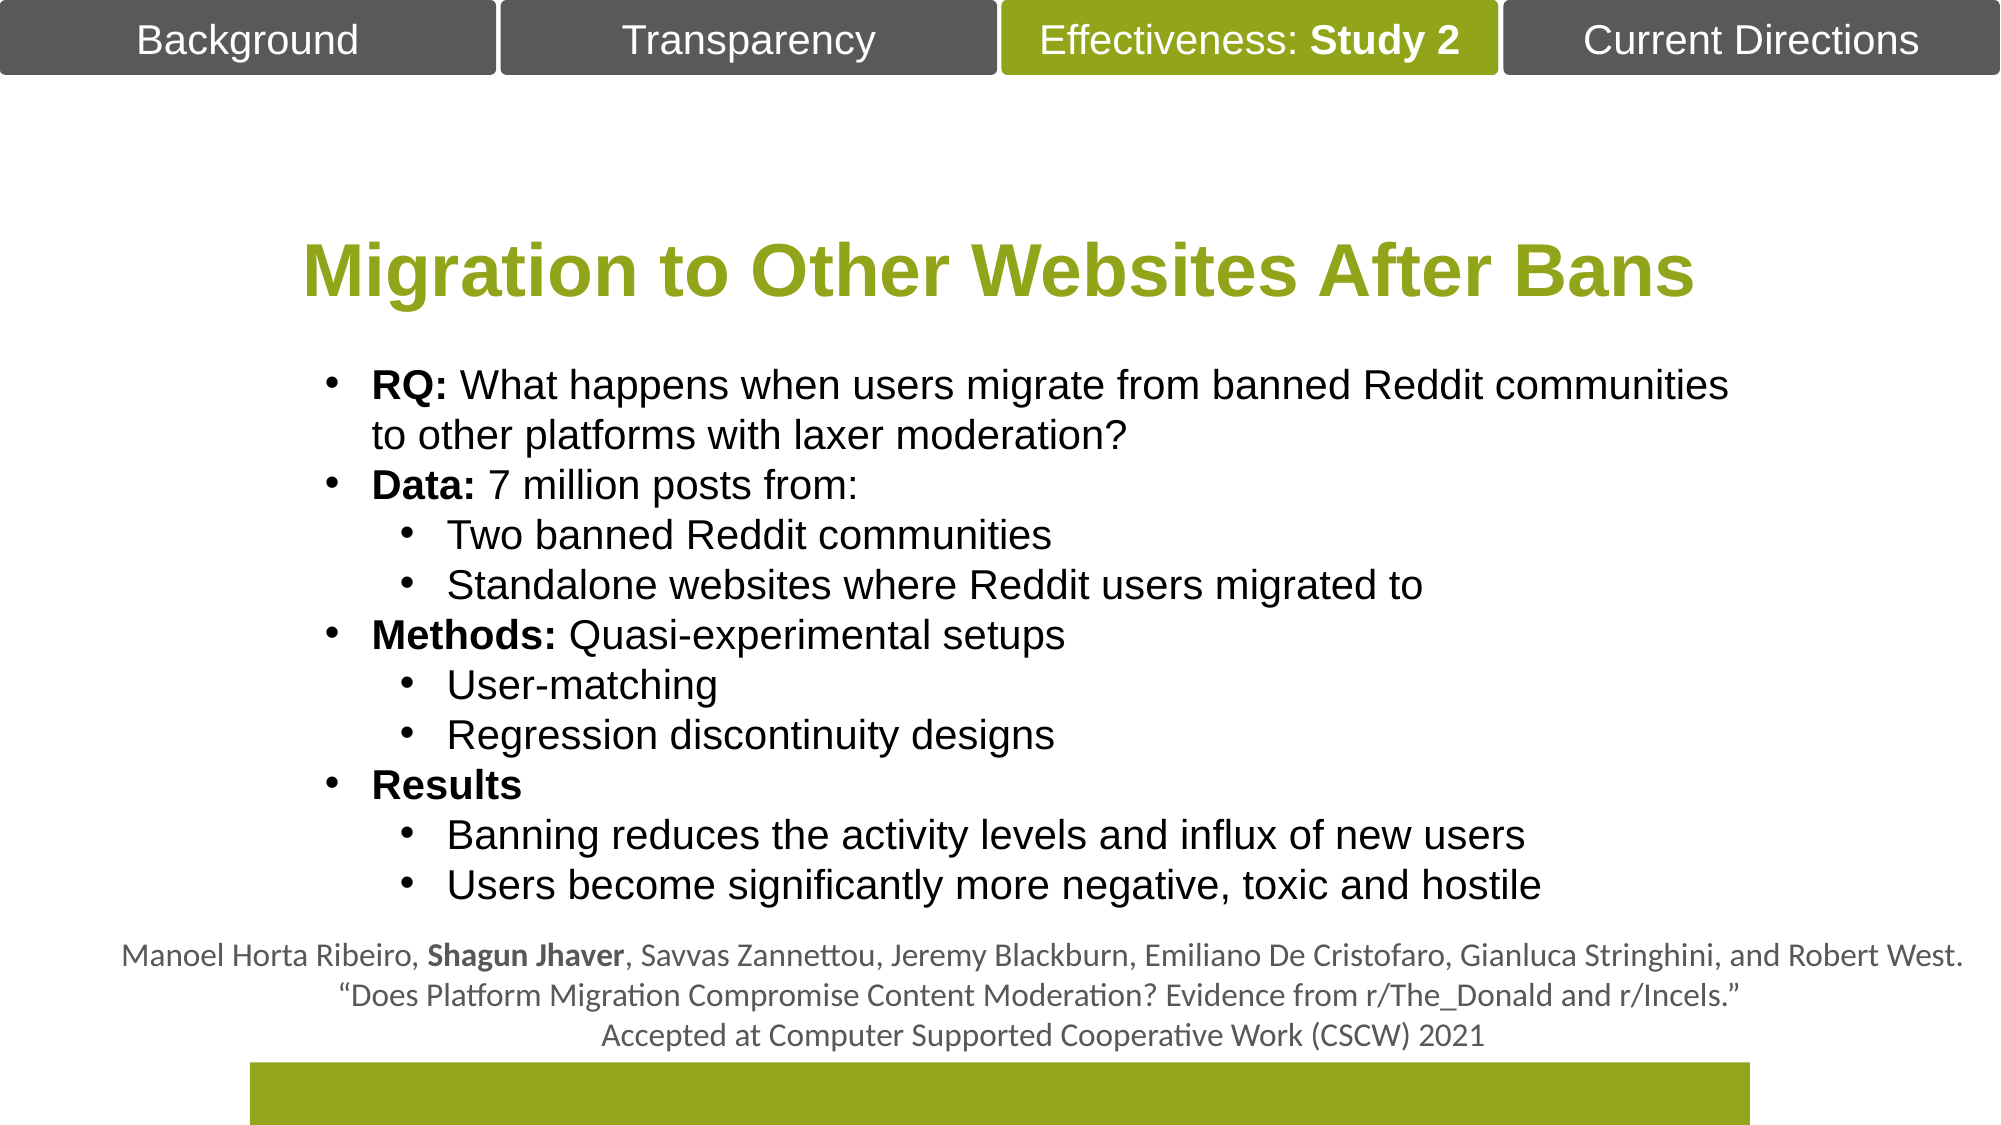

Effectiveness: Study 2
Migration to Other Websites After Bans
RQ: What happens when users migrate from banned Reddit communities to other platforms with laxer moderation?
Data: 7 million posts from:
Two banned Reddit communities
Standalone websites where Reddit users migrated to
Methods: Quasi-experimental setups
User-matching
Regression discontinuity designs
Results
Banning reduces the activity levels and influx of new users
Users become significantly more negative, toxic and hostile
Manoel Horta Ribeiro, Shagun Jhaver, Savvas Zannettou, Jeremy Blackburn, Emiliano De Cristofaro, Gianluca Stringhini, and Robert West. “Does Platform Migration Compromise Content Moderation? Evidence from r/The_Donald and r/Incels.”
Accepted at Computer Supported Cooperative Work (CSCW) 2021